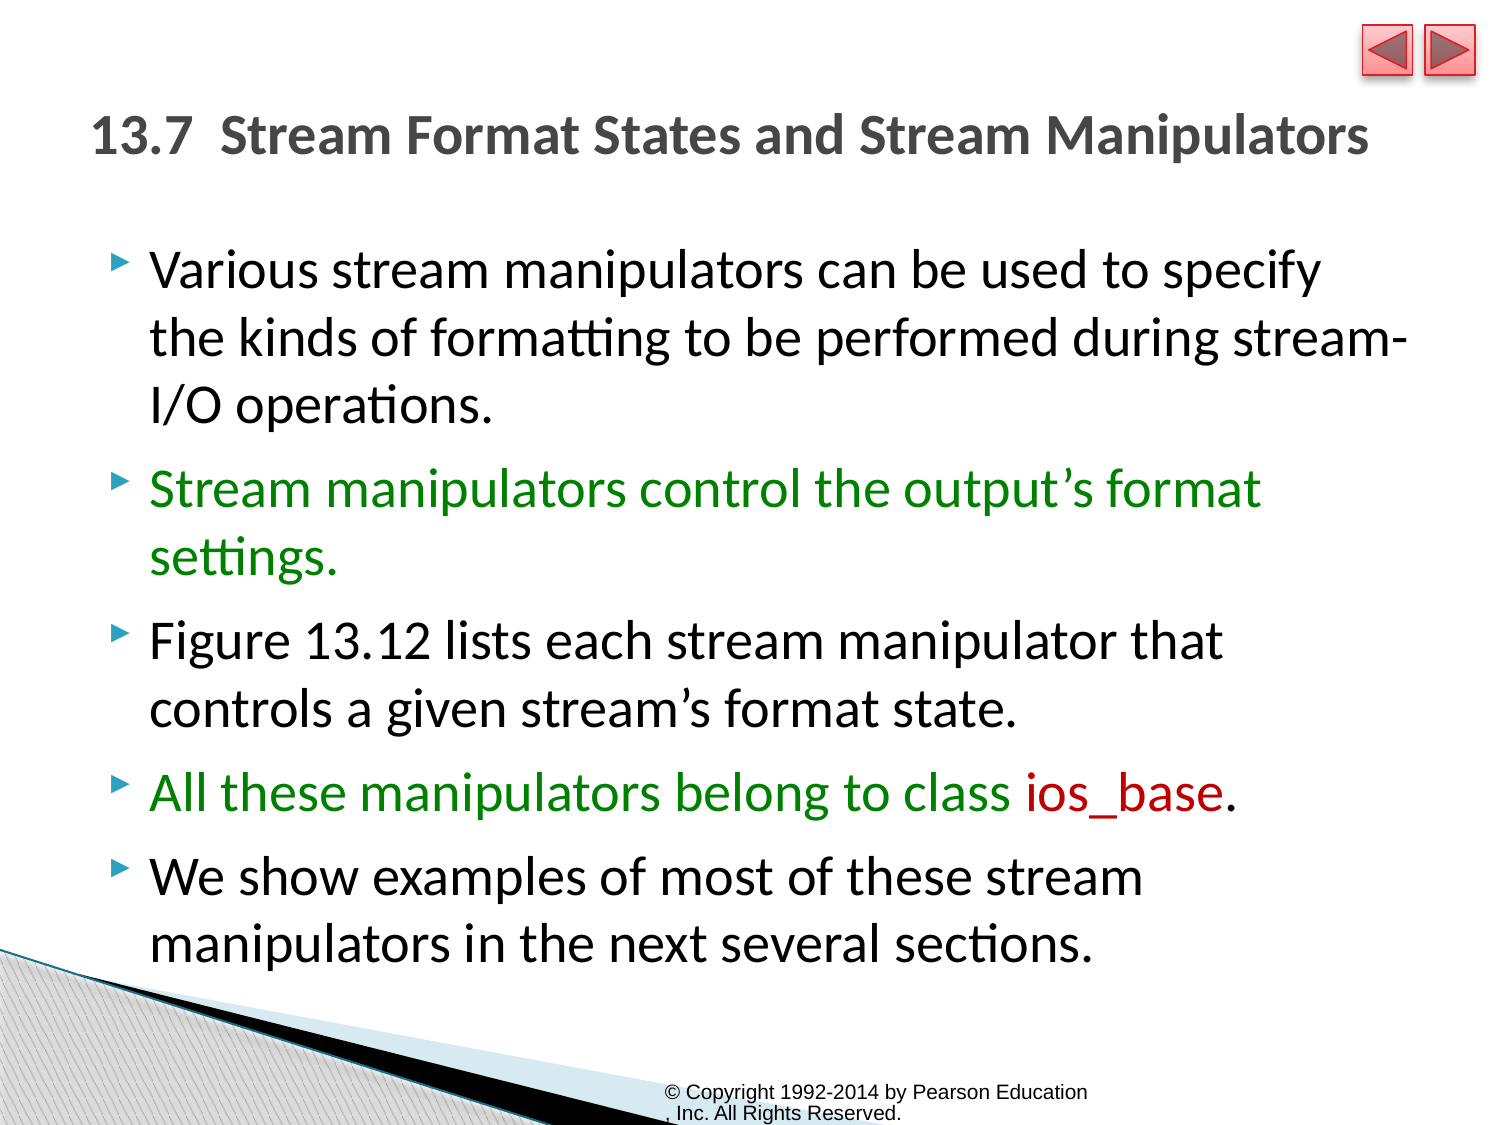

# 13.7  Stream Format States and Stream Manipulators
Various stream manipulators can be used to specify the kinds of formatting to be performed during stream-I/O operations.
Stream manipulators control the output’s format settings.
Figure 13.12 lists each stream manipulator that controls a given stream’s format state.
All these manipulators belong to class ios_base.
We show examples of most of these stream manipulators in the next several sections.
© Copyright 1992-2014 by Pearson Education, Inc. All Rights Reserved.